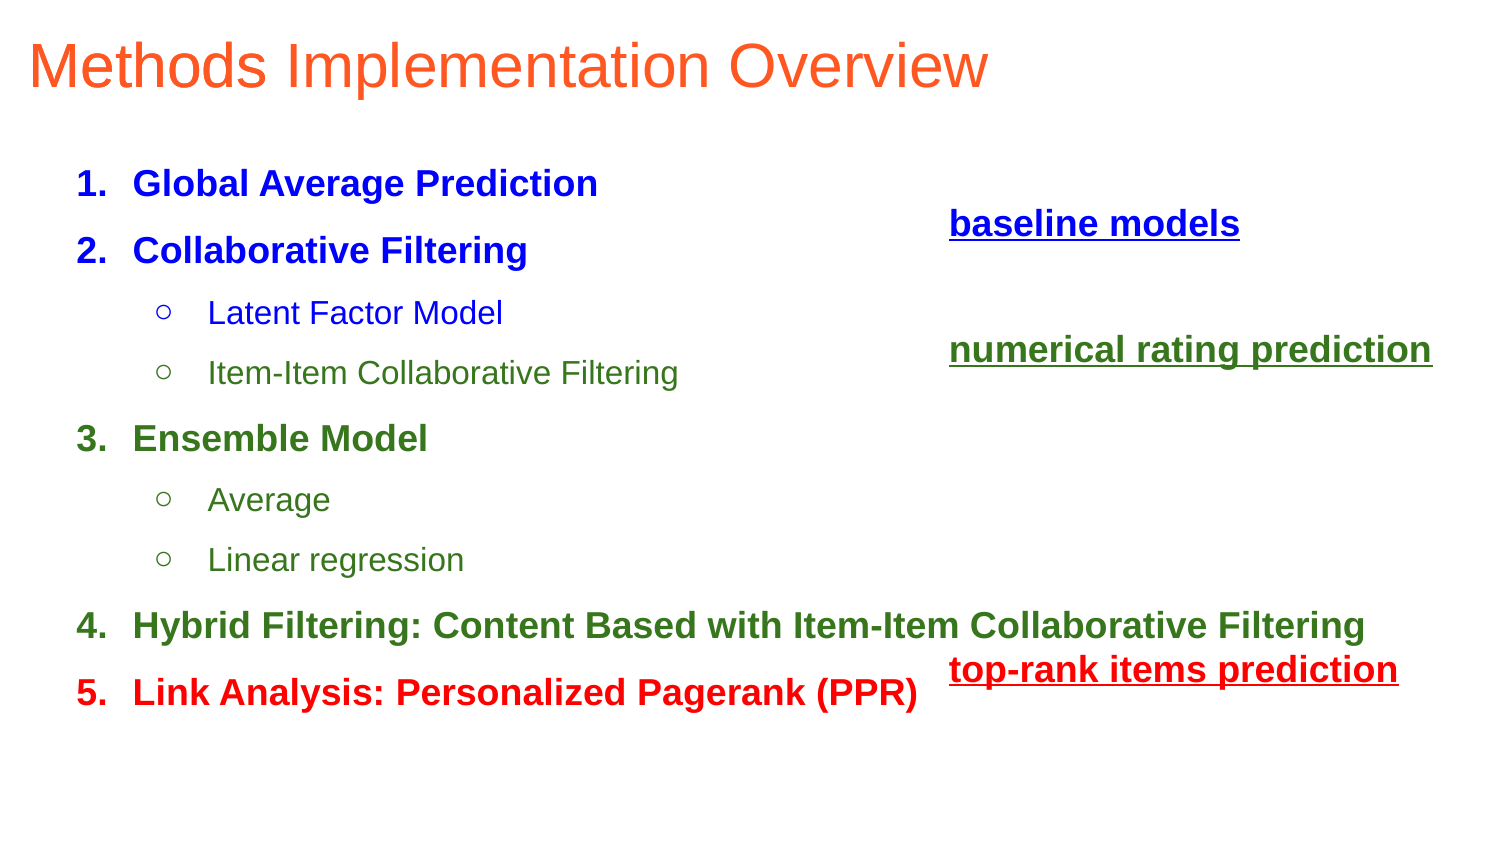

# Methods Implementation Overview
Methods
Global Average Prediction
Collaborative Filtering
Latent Factor Model
Item-Item Collaborative Filtering
Ensemble Model
Average
Linear regression
Hybrid Filtering: Content Based with Item-Item Collaborative Filtering
Link Analysis: Personalized Pagerank (PPR)

baseline models
numerical rating prediction
top-rank items prediction